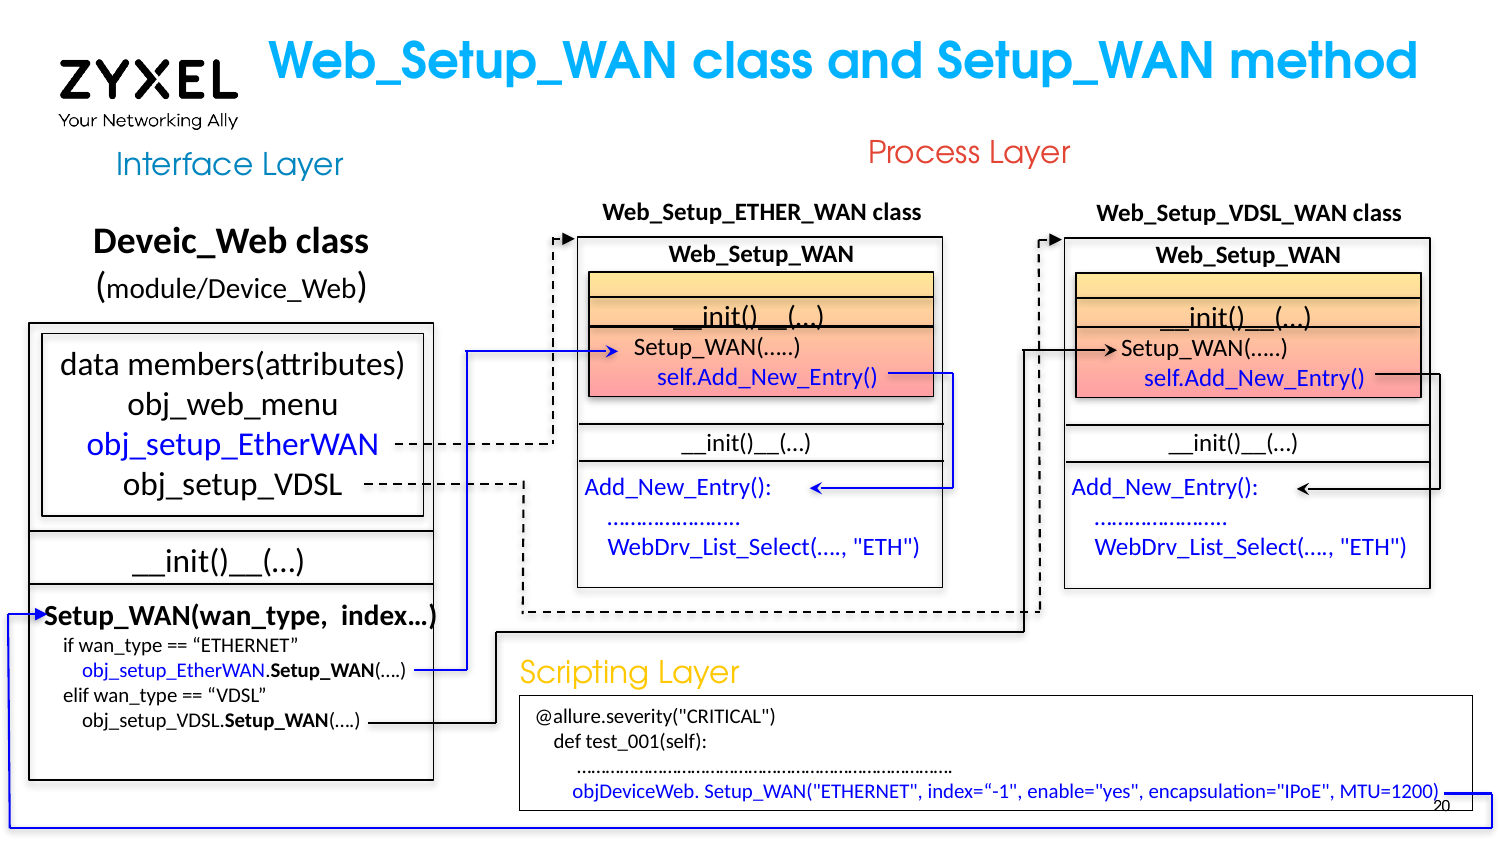

# Web_Setup_WAN class and Setup_WAN method
Process Layer
Interface Layer
Web_Setup_ETHER_WAN class
Web_Setup_WAN

__init()__(…)
Setup_WAN(…..)
    self.Add_New_Entry()
__init()__(…)
Add_New_Entry():
    …………………..
    WebDrv_List_Select(…., "ETH")
Web_Setup_VDSL_WAN class
Web_Setup_WAN

__init()__(…)
Setup_WAN(…..)
    self.Add_New_Entry()
__init()__(…)
Add_New_Entry():
    …………………..
    WebDrv_List_Select(…., "ETH")
Deveic_Web class
(module/Device_Web)

data members(attributes)
obj_web_menu
obj_setup_EtherWAN
obj_setup_VDSL
__init()__(…)
Setup_WAN(wan_type,  index…)
    if wan_type == “ETHERNET”
        obj_setup_EtherWAN.Setup_WAN(….)
    elif wan_type == “VDSL”
        obj_setup_VDSL.Setup_WAN(….)
Scripting Layer
@allure.severity("CRITICAL")
    def test_001(self):
         …………………………………………………………………….
        objDeviceWeb. Setup_WAN("ETHERNET", index=“-1", enable="yes", encapsulation="IPoE", MTU=1200)